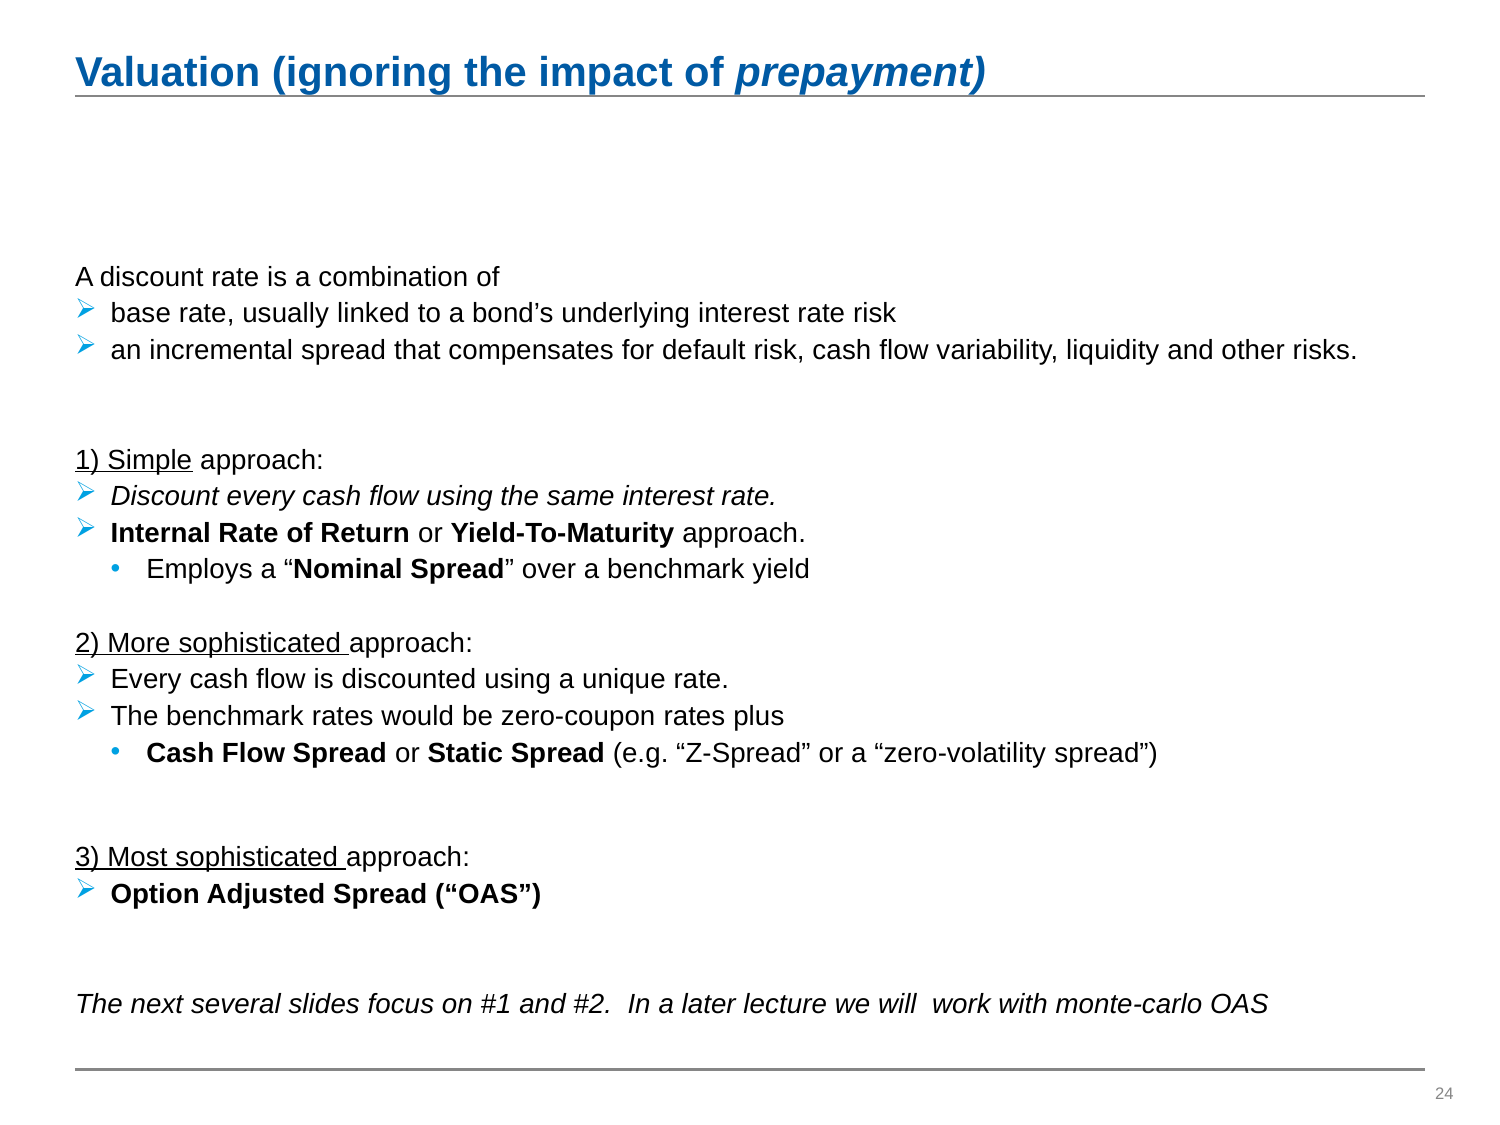

# Valuation (ignoring the impact of prepayment)
A discount rate is a combination of
base rate, usually linked to a bond’s underlying interest rate risk
an incremental spread that compensates for default risk, cash flow variability, liquidity and other risks.

1) Simple approach:
Discount every cash flow using the same interest rate.
Internal Rate of Return or Yield-To-Maturity approach.
Employs a “Nominal Spread” over a benchmark yield

2) More sophisticated approach:
Every cash flow is discounted using a unique rate.
The benchmark rates would be zero-coupon rates plus
Cash Flow Spread or Static Spread (e.g. “Z-Spread” or a “zero-volatility spread”)

3) Most sophisticated approach:
Option Adjusted Spread (“OAS”)

The next several slides focus on #1 and #2.  In a later lecture we will  work with monte-carlo OAS